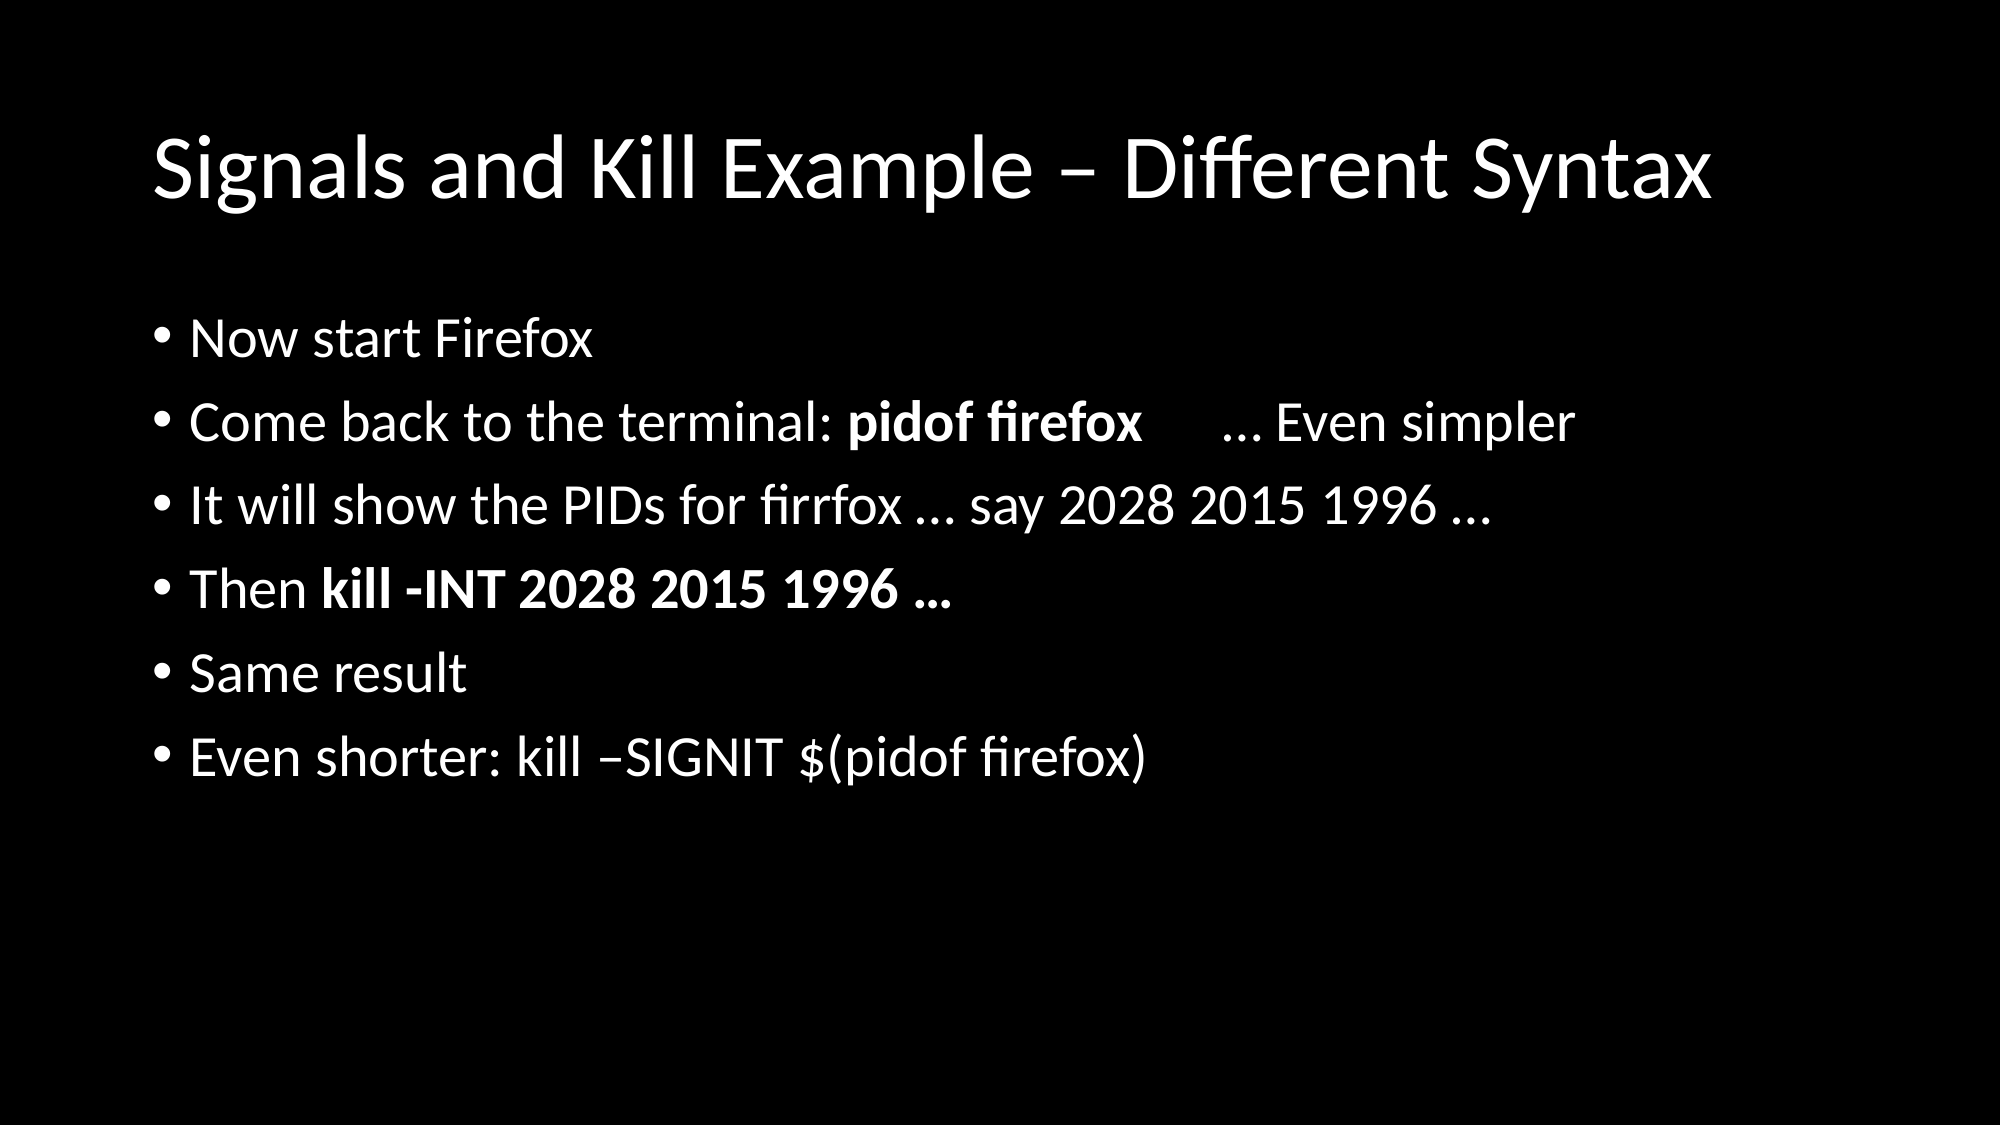

# Signals and Kill Example – Different Syntax
Now start Firefox
Come back to the terminal: pidof firefox      … Even simpler
It will show the PIDs for firrfox … say 2028 2015 1996 …
Then kill -INT 2028 2015 1996 …
Same result
Even shorter: kill –SIGNIT $(pidof firefox)